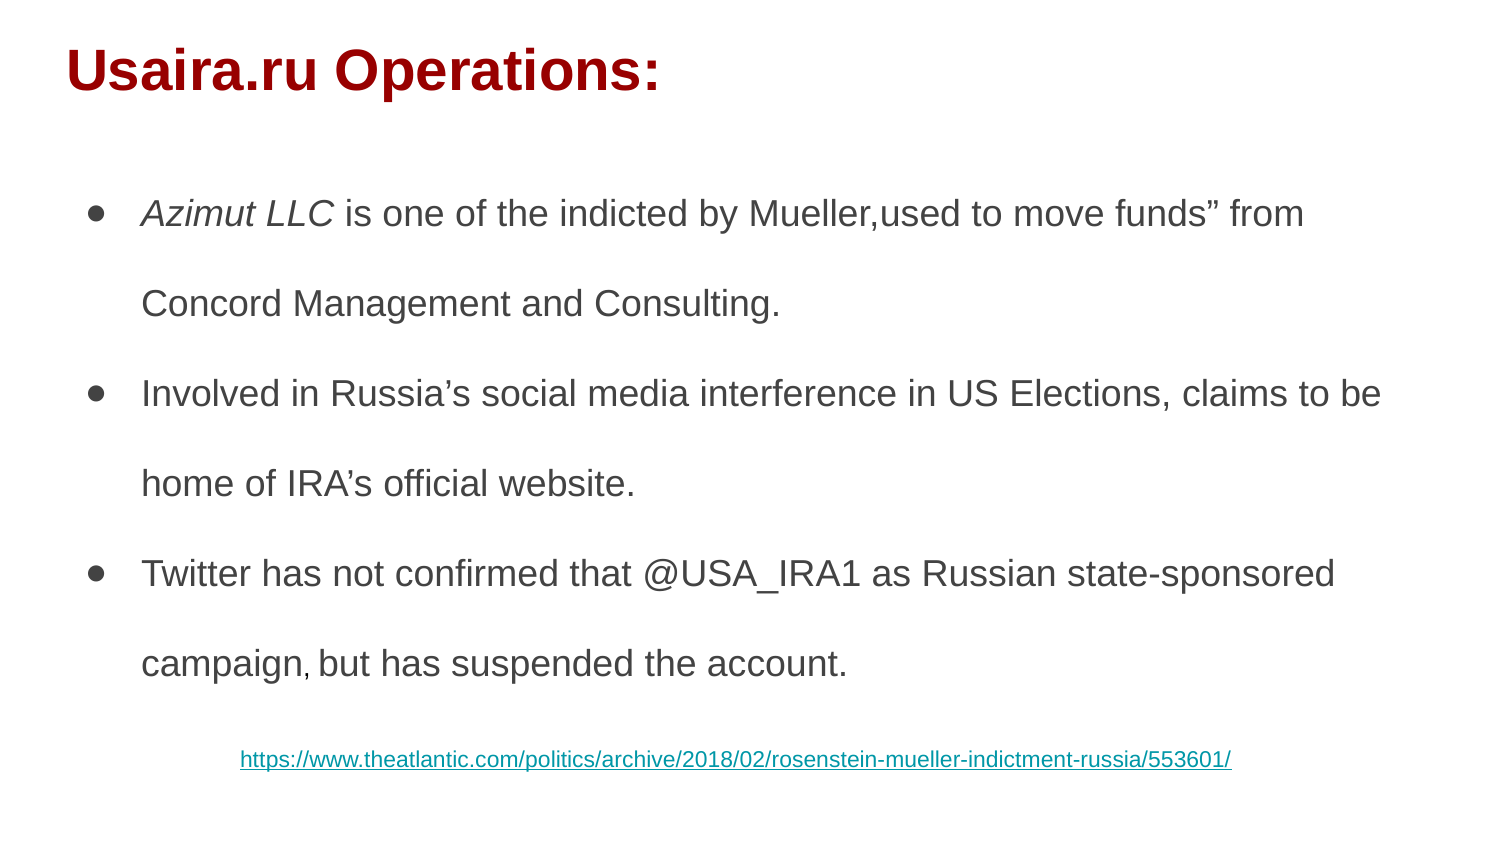

# Usaira.ru Operations:
Azimut LLC is one of the indicted by Mueller,used to move funds” from Concord Management and Consulting.
Involved in Russia’s social media interference in US Elections, claims to be home of IRA’s official website.
Twitter has not confirmed that @USA_IRA1 as Russian state-sponsored campaign, but has suspended the account.

https://www.theatlantic.com/politics/archive/2018/02/rosenstein-mueller-indictment-russia/553601/